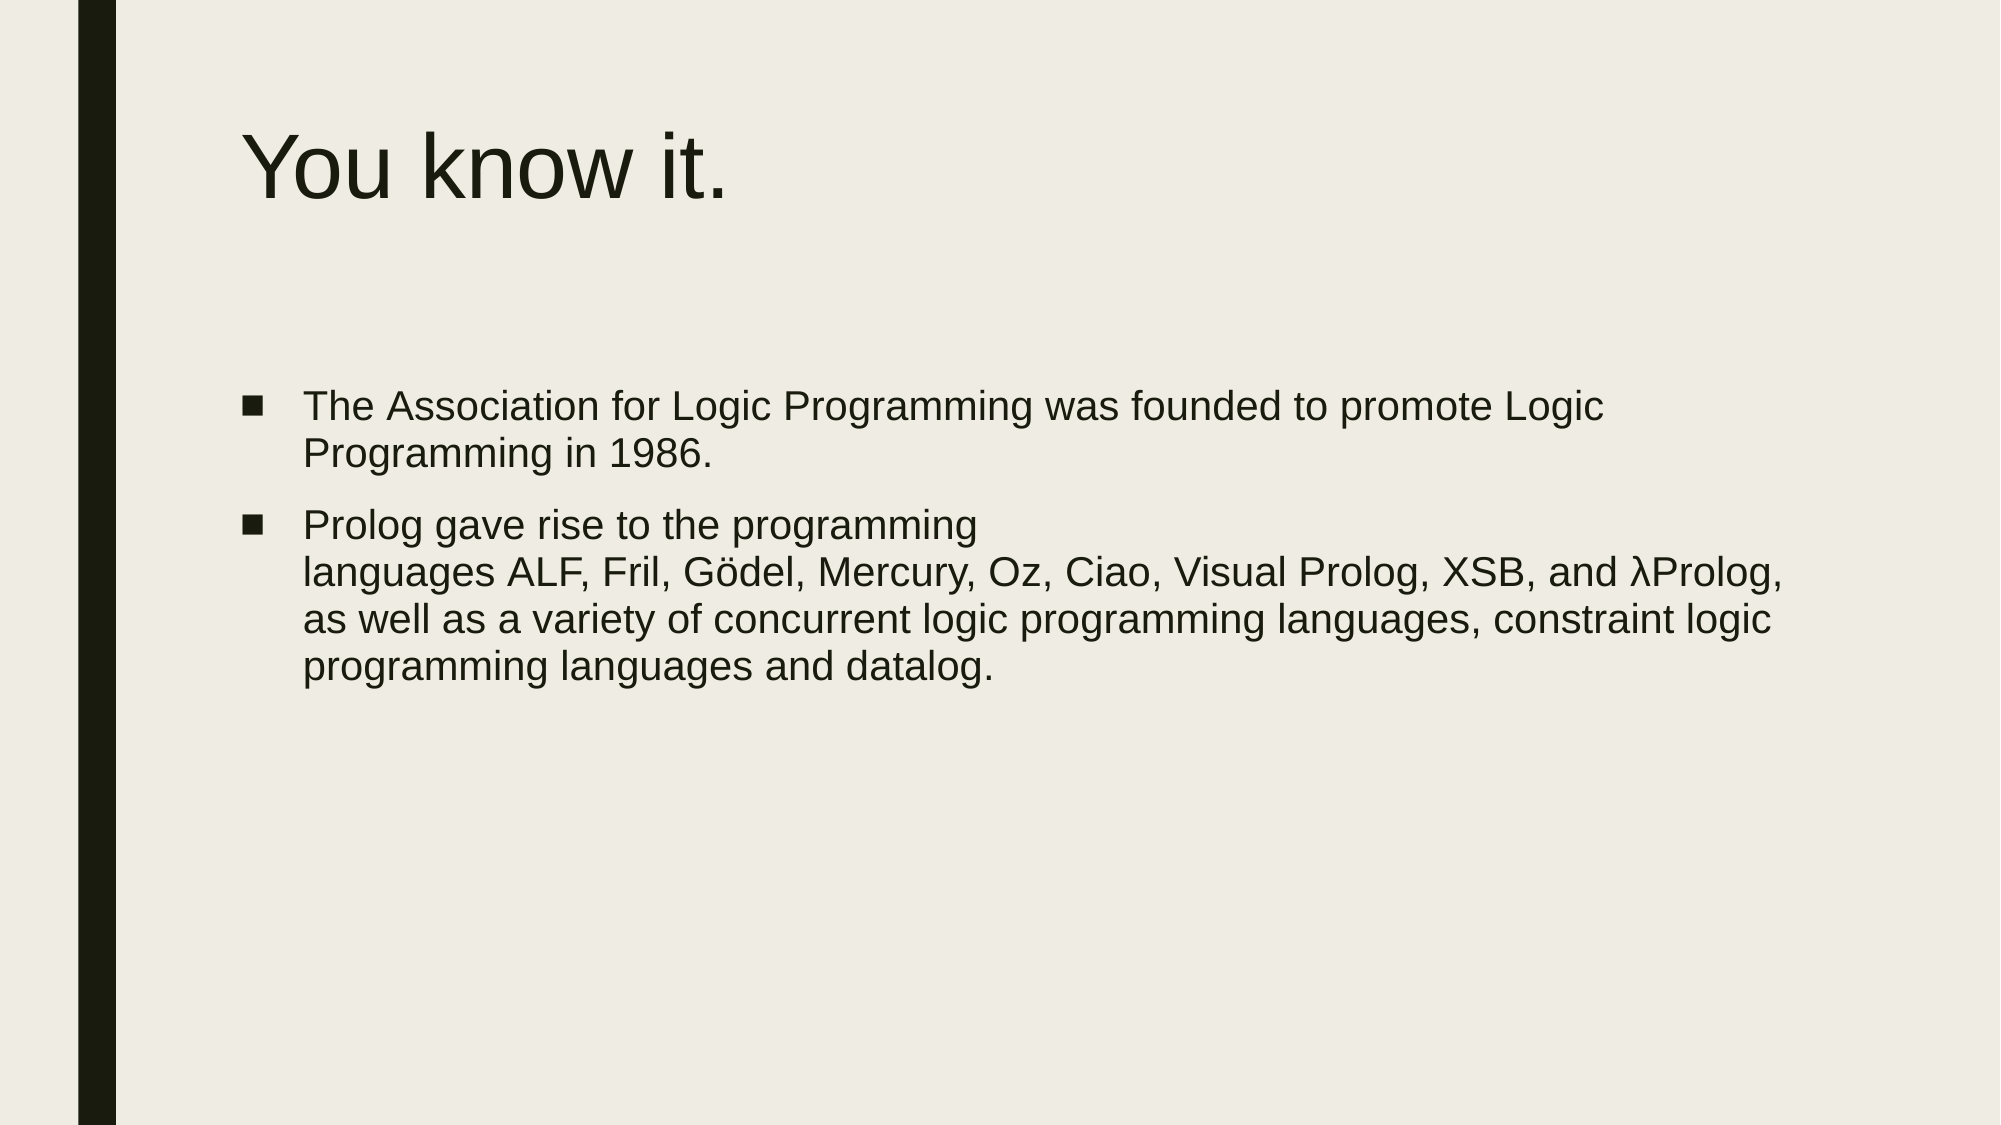

# You know it.
The Association for Logic Programming was founded to promote Logic Programming in 1986.
Prolog gave rise to the programming languages ALF, Fril, Gödel, Mercury, Oz, Ciao, Visual Prolog, XSB, and λProlog, as well as a variety of concurrent logic programming languages, constraint logic programming languages and datalog.